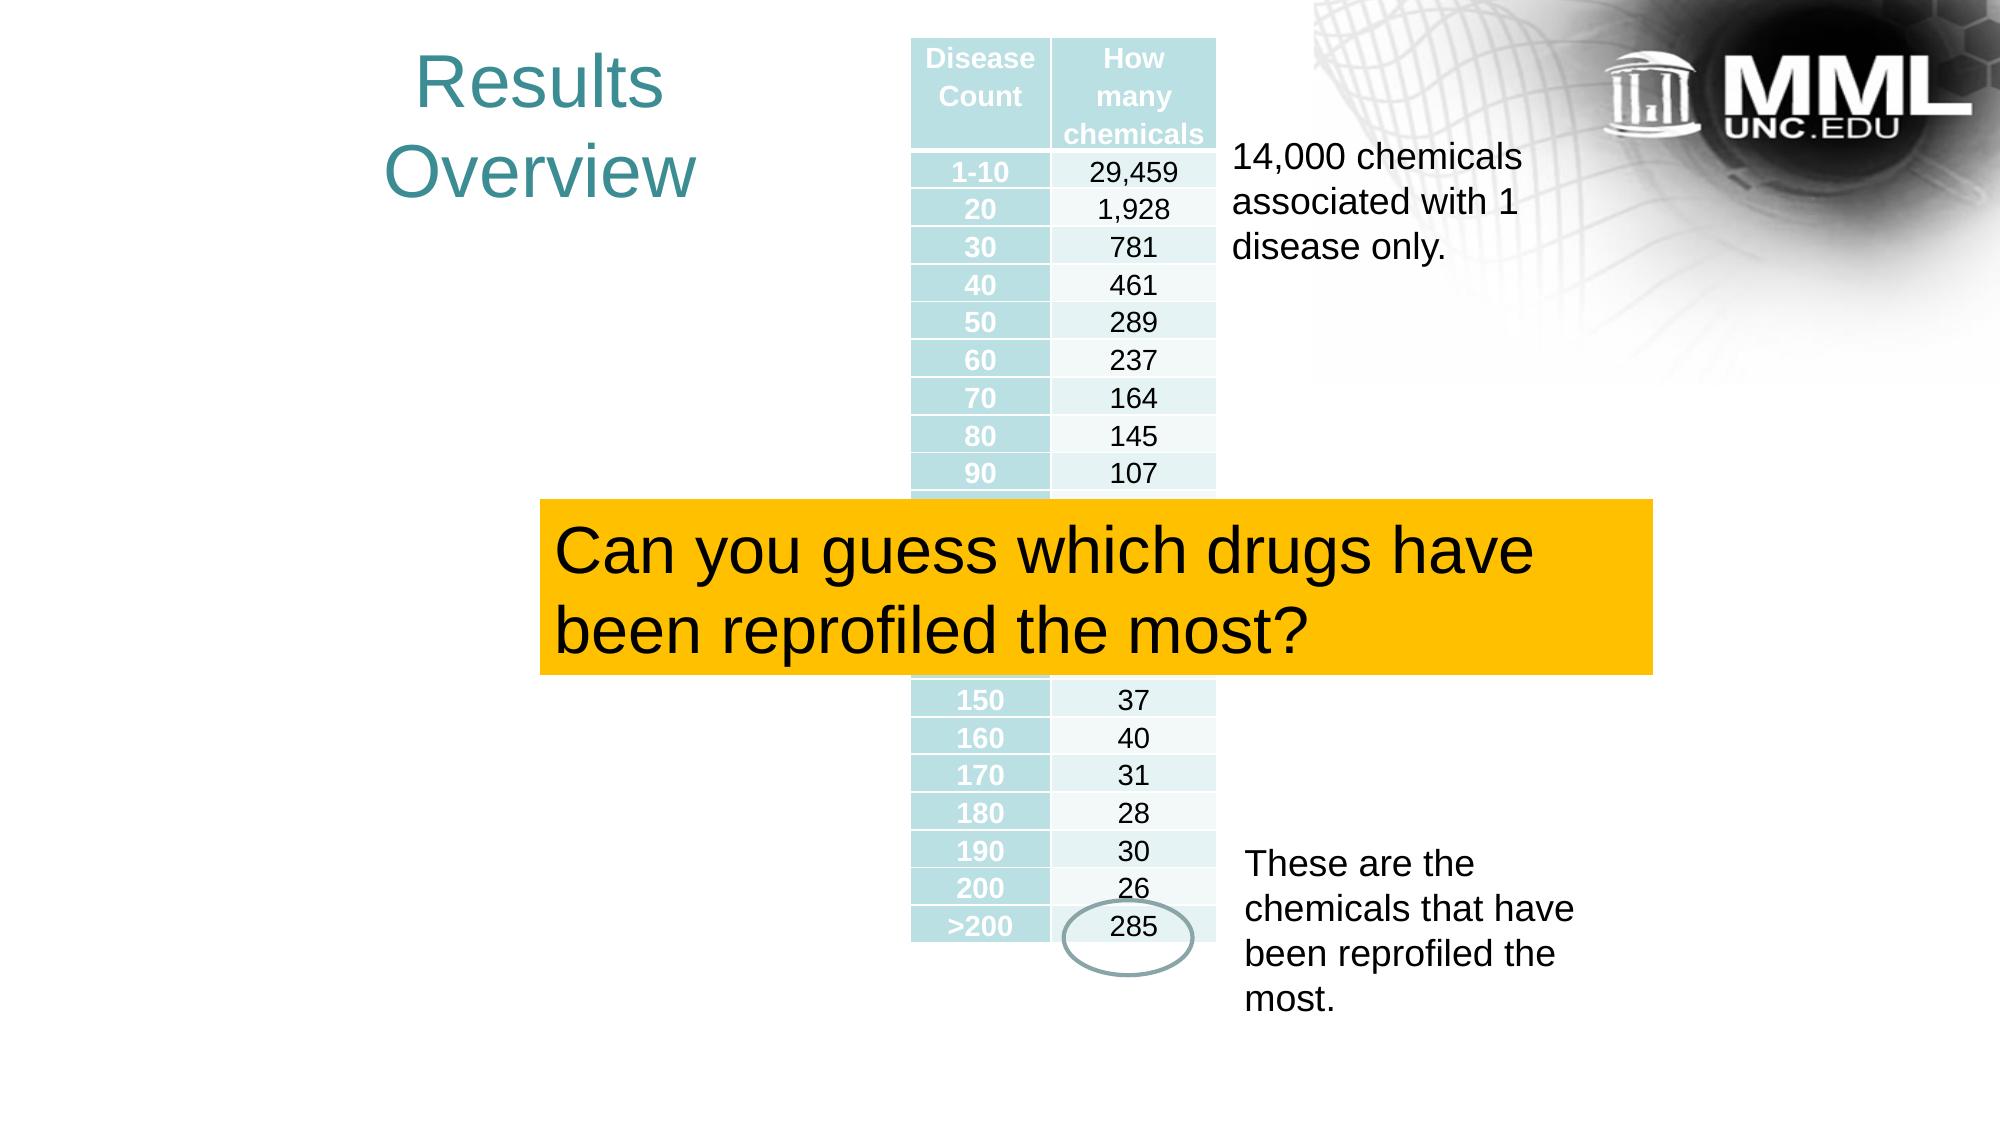

# Results Overview
| Disease Count | How many chemicals |
| --- | --- |
| 1-10 | 29,459 |
| 20 | 1,928 |
| 30 | 781 |
| 40 | 461 |
| 50 | 289 |
| 60 | 237 |
| 70 | 164 |
| 80 | 145 |
| 90 | 107 |
| 100 | 89 |
| 110 | 72 |
| 120 | 63 |
| 130 | 54 |
| 140 | 48 |
| 150 | 37 |
| 160 | 40 |
| 170 | 31 |
| 180 | 28 |
| 190 | 30 |
| 200 | 26 |
| >200 | 285 |
14,000 chemicals associated with 1 disease only.
Can you guess which drugs have been reprofiled the most?
These are the chemicals that have been reprofiled the most.